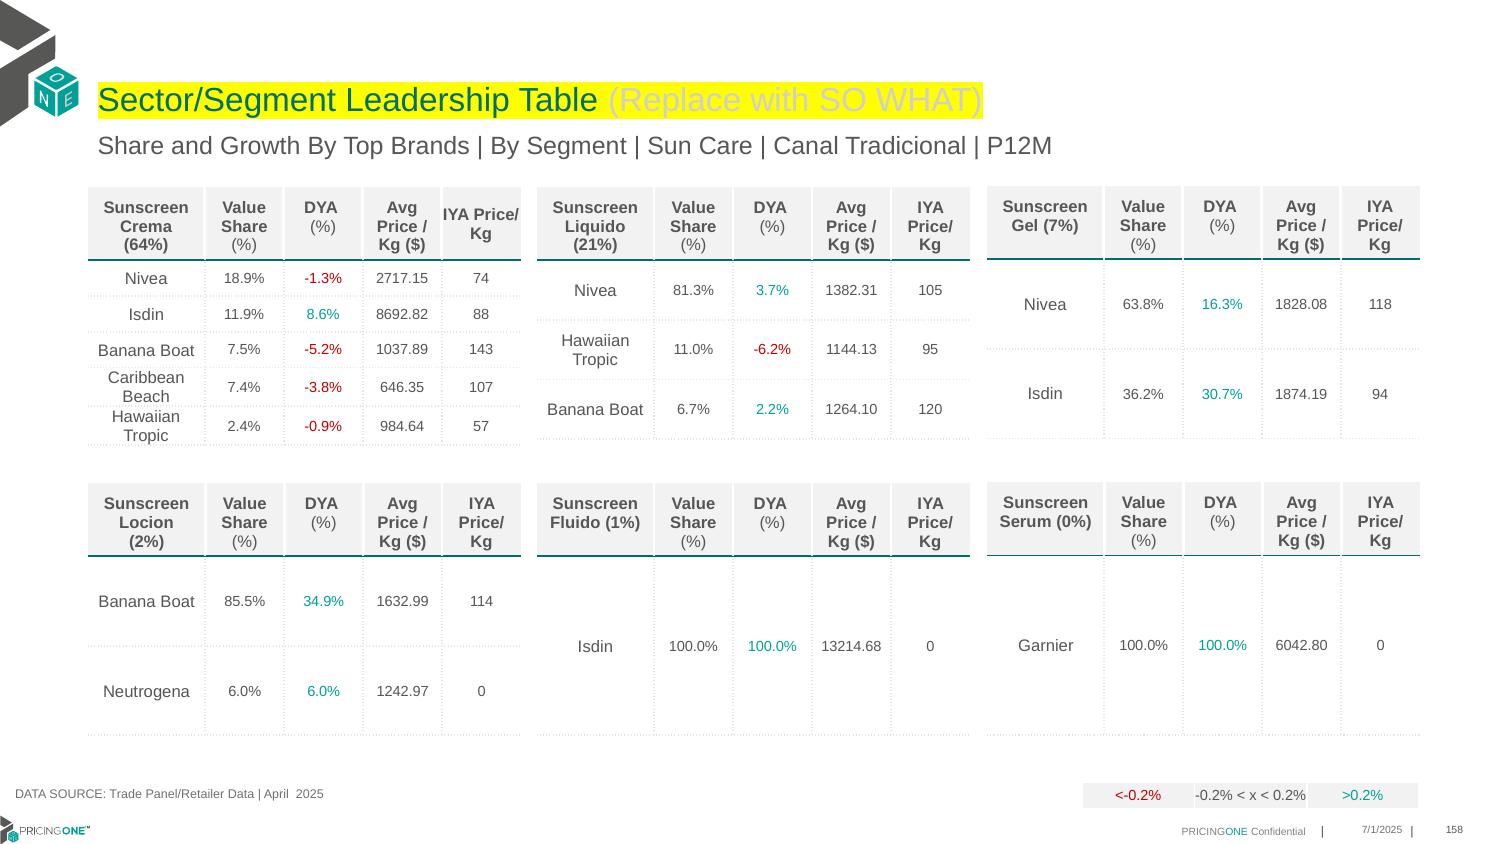

# Sector/Segment Leadership Table (Replace with SO WHAT)
Share and Growth By Top Brands | By Segment | Sun Care | Canal Tradicional | P12M
| Sunscreen Gel (7%) | Value Share (%) | DYA (%) | Avg Price /Kg ($) | IYA Price/Kg |
| --- | --- | --- | --- | --- |
| Nivea | 63.8% | 16.3% | 1828.08 | 118 |
| Isdin | 36.2% | 30.7% | 1874.19 | 94 |
| Sunscreen Crema (64%) | Value Share (%) | DYA (%) | Avg Price /Kg ($) | IYA Price/ Kg |
| --- | --- | --- | --- | --- |
| Nivea | 18.9% | -1.3% | 2717.15 | 74 |
| Isdin | 11.9% | 8.6% | 8692.82 | 88 |
| Banana Boat | 7.5% | -5.2% | 1037.89 | 143 |
| Caribbean Beach | 7.4% | -3.8% | 646.35 | 107 |
| Hawaiian Tropic | 2.4% | -0.9% | 984.64 | 57 |
| Sunscreen Liquido (21%) | Value Share (%) | DYA (%) | Avg Price /Kg ($) | IYA Price/Kg |
| --- | --- | --- | --- | --- |
| Nivea | 81.3% | 3.7% | 1382.31 | 105 |
| Hawaiian Tropic | 11.0% | -6.2% | 1144.13 | 95 |
| Banana Boat | 6.7% | 2.2% | 1264.10 | 120 |
| Sunscreen Serum (0%) | Value Share (%) | DYA (%) | Avg Price /Kg ($) | IYA Price/Kg |
| --- | --- | --- | --- | --- |
| Garnier | 100.0% | 100.0% | 6042.80 | 0 |
| Sunscreen Locion (2%) | Value Share (%) | DYA (%) | Avg Price /Kg ($) | IYA Price/Kg |
| --- | --- | --- | --- | --- |
| Banana Boat | 85.5% | 34.9% | 1632.99 | 114 |
| Neutrogena | 6.0% | 6.0% | 1242.97 | 0 |
| Sunscreen Fluido (1%) | Value Share (%) | DYA (%) | Avg Price /Kg ($) | IYA Price/Kg |
| --- | --- | --- | --- | --- |
| Isdin | 100.0% | 100.0% | 13214.68 | 0 |
DATA SOURCE: Trade Panel/Retailer Data | April  2025
| <-0.2% | -0.2% < x < 0.2% | >0.2% |
| --- | --- | --- |

7/1/2025
158